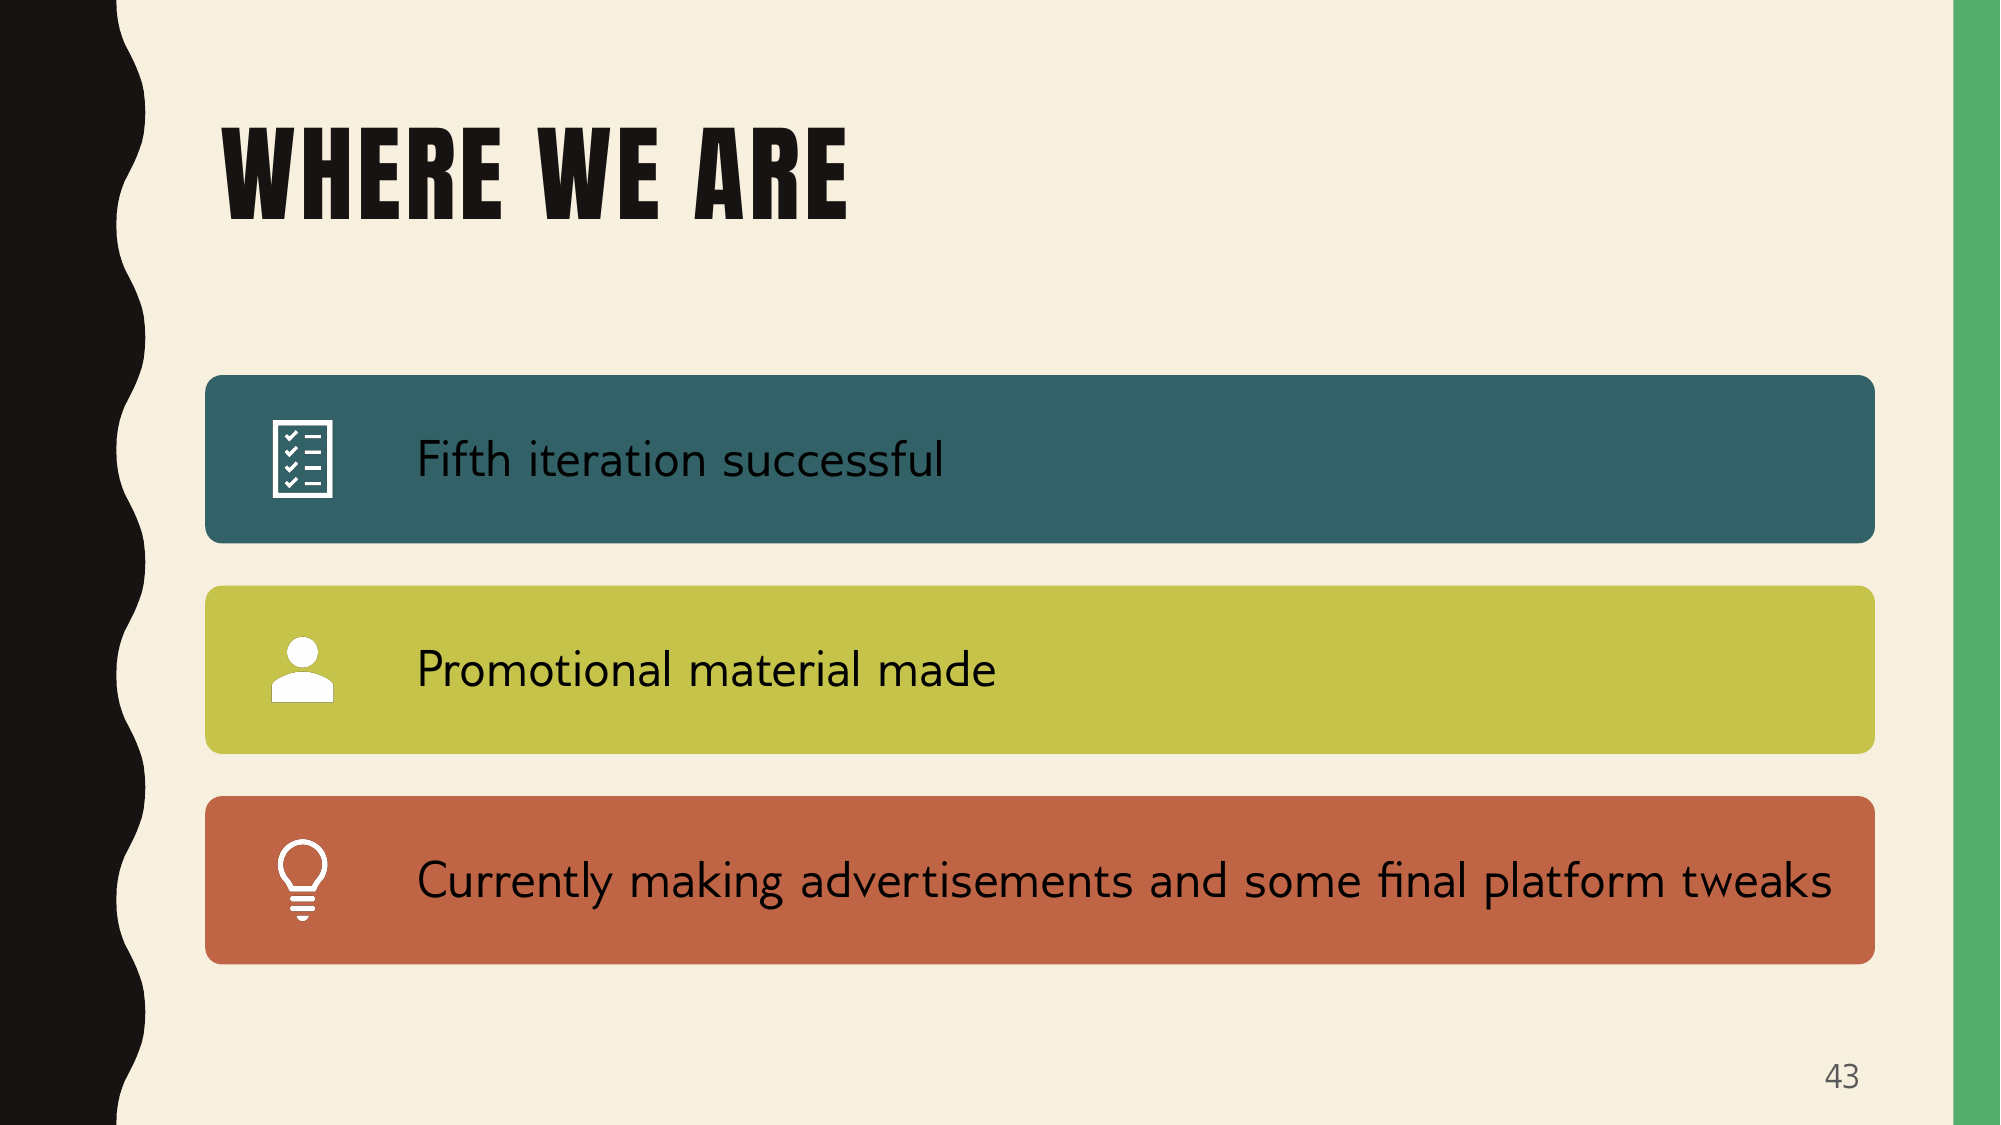

# Where we are
Fifth iteration successful
Promotional material made
Currently making advertisements and some final platform tweaks
43